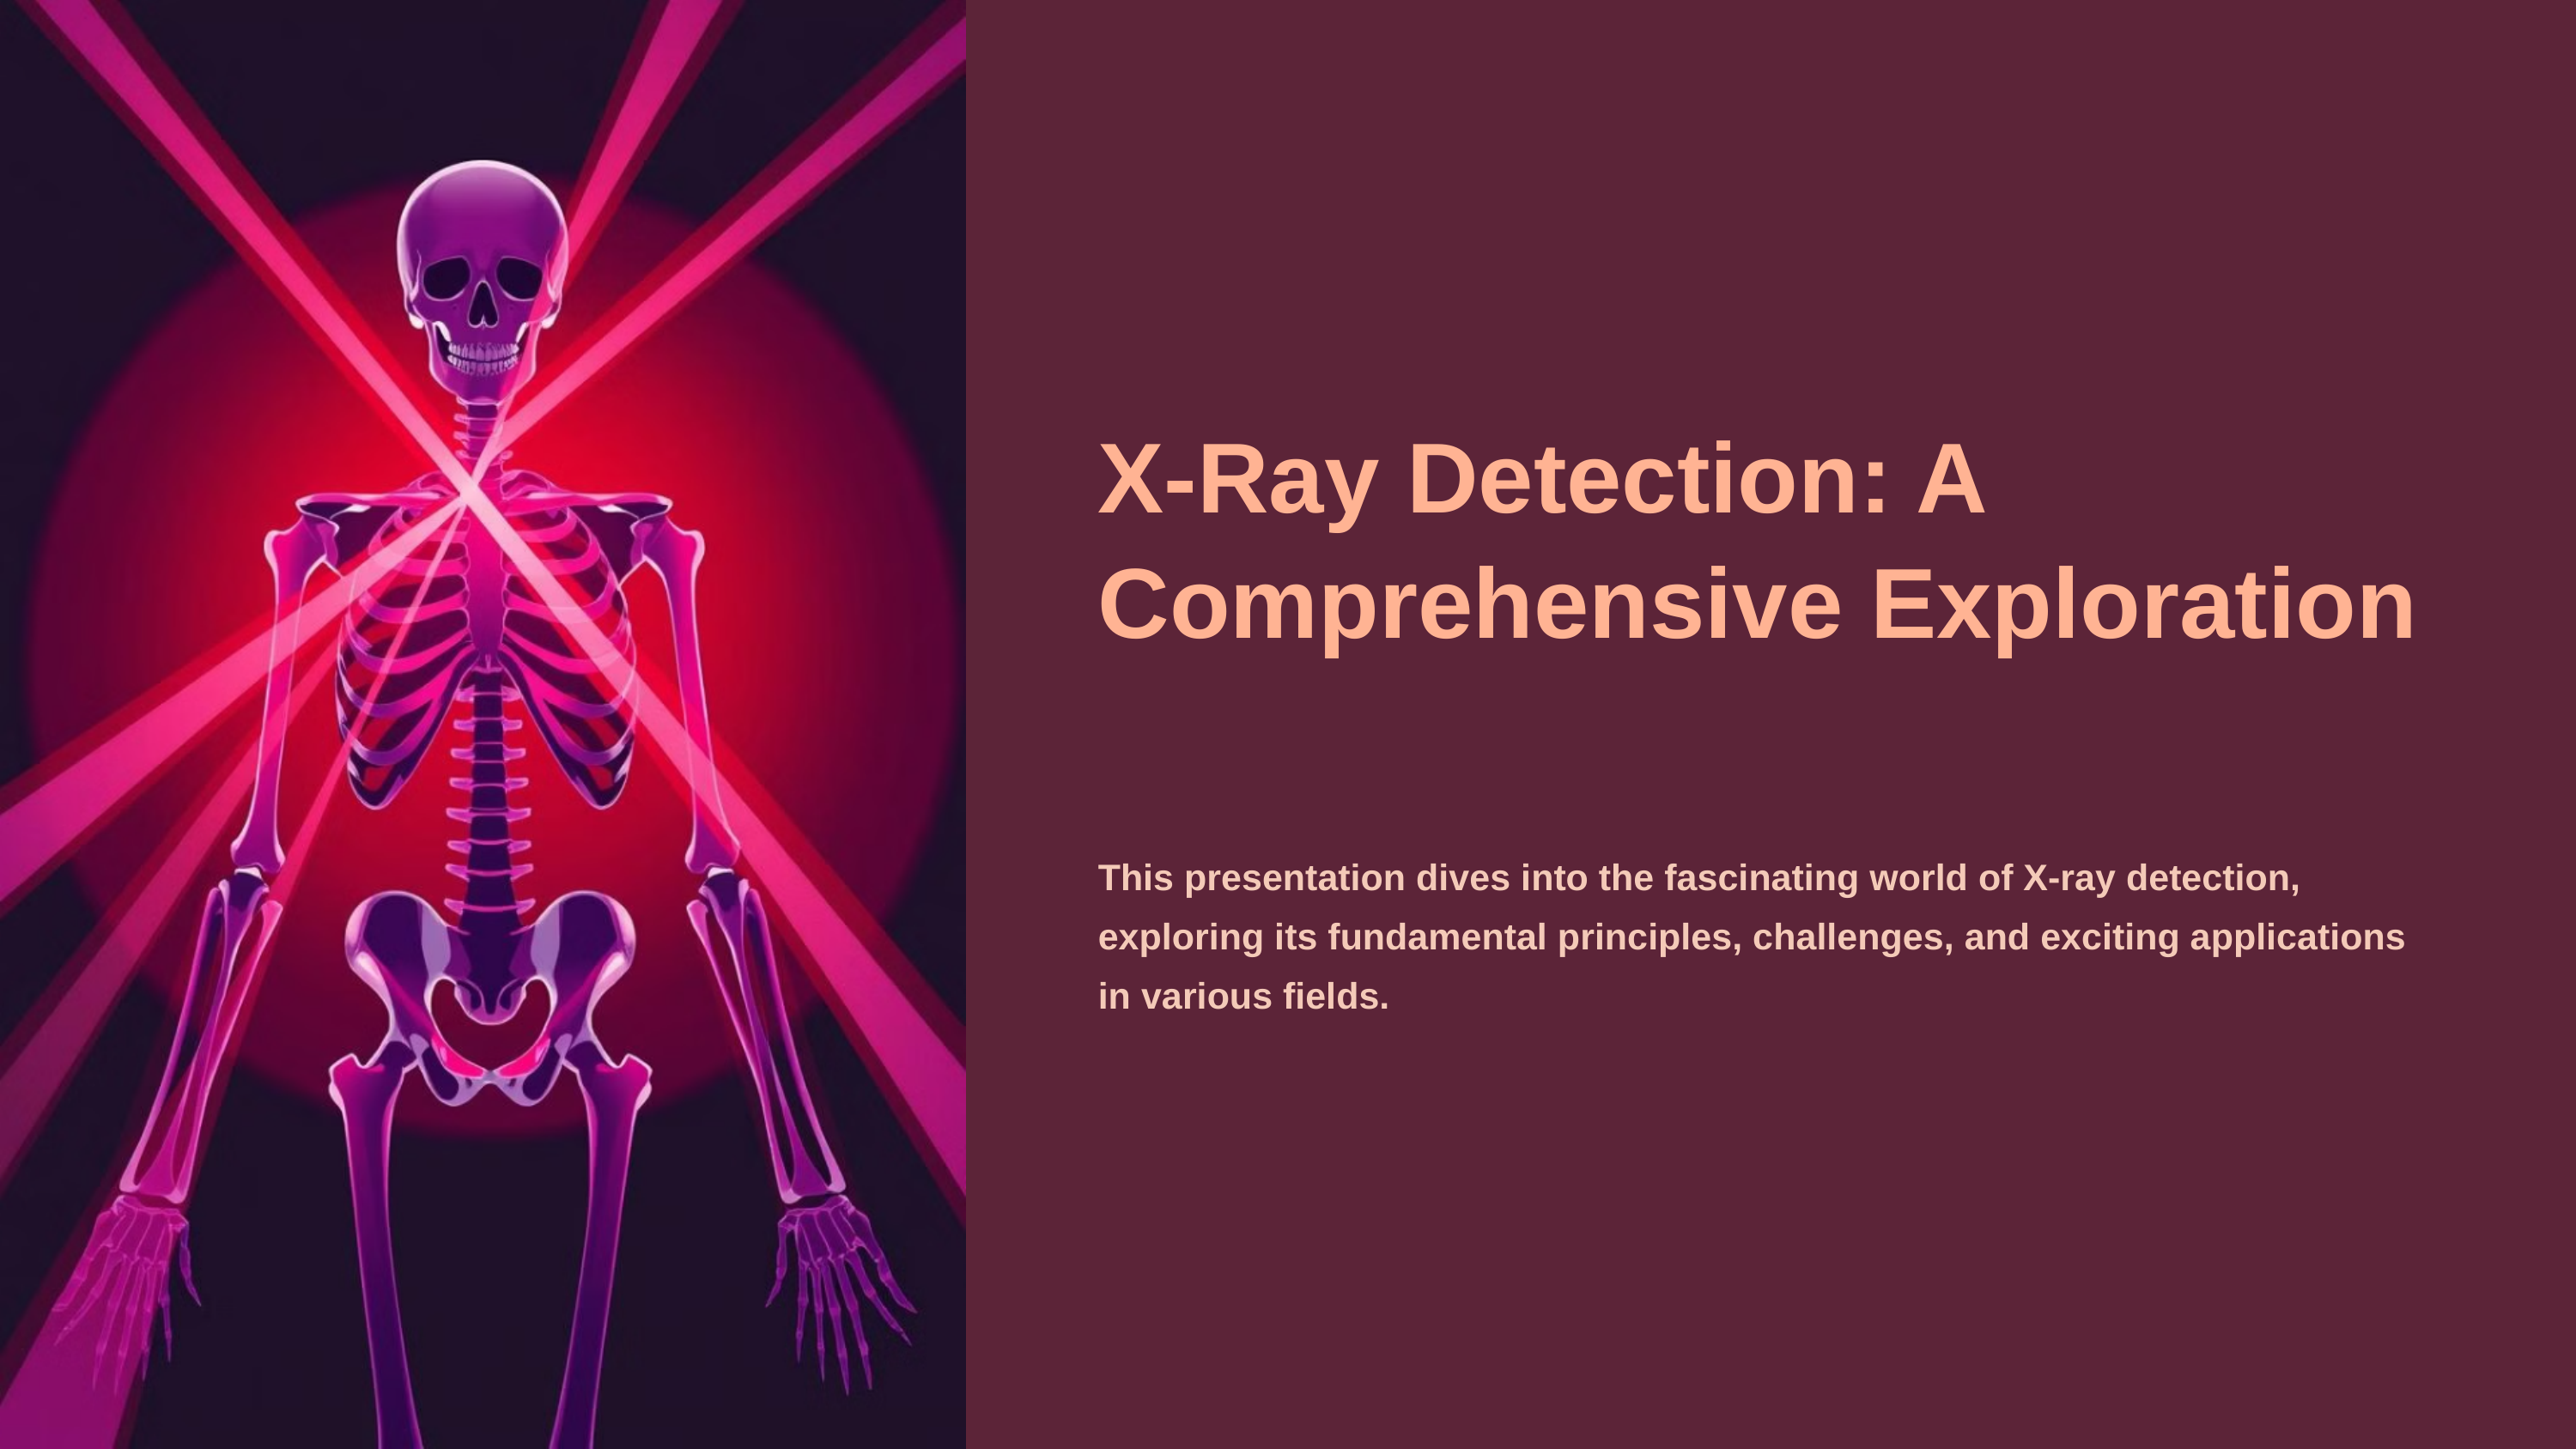

X-Ray Detection: A Comprehensive Exploration
This presentation dives into the fascinating world of X-ray detection, exploring its fundamental principles, challenges, and exciting applications in various fields.